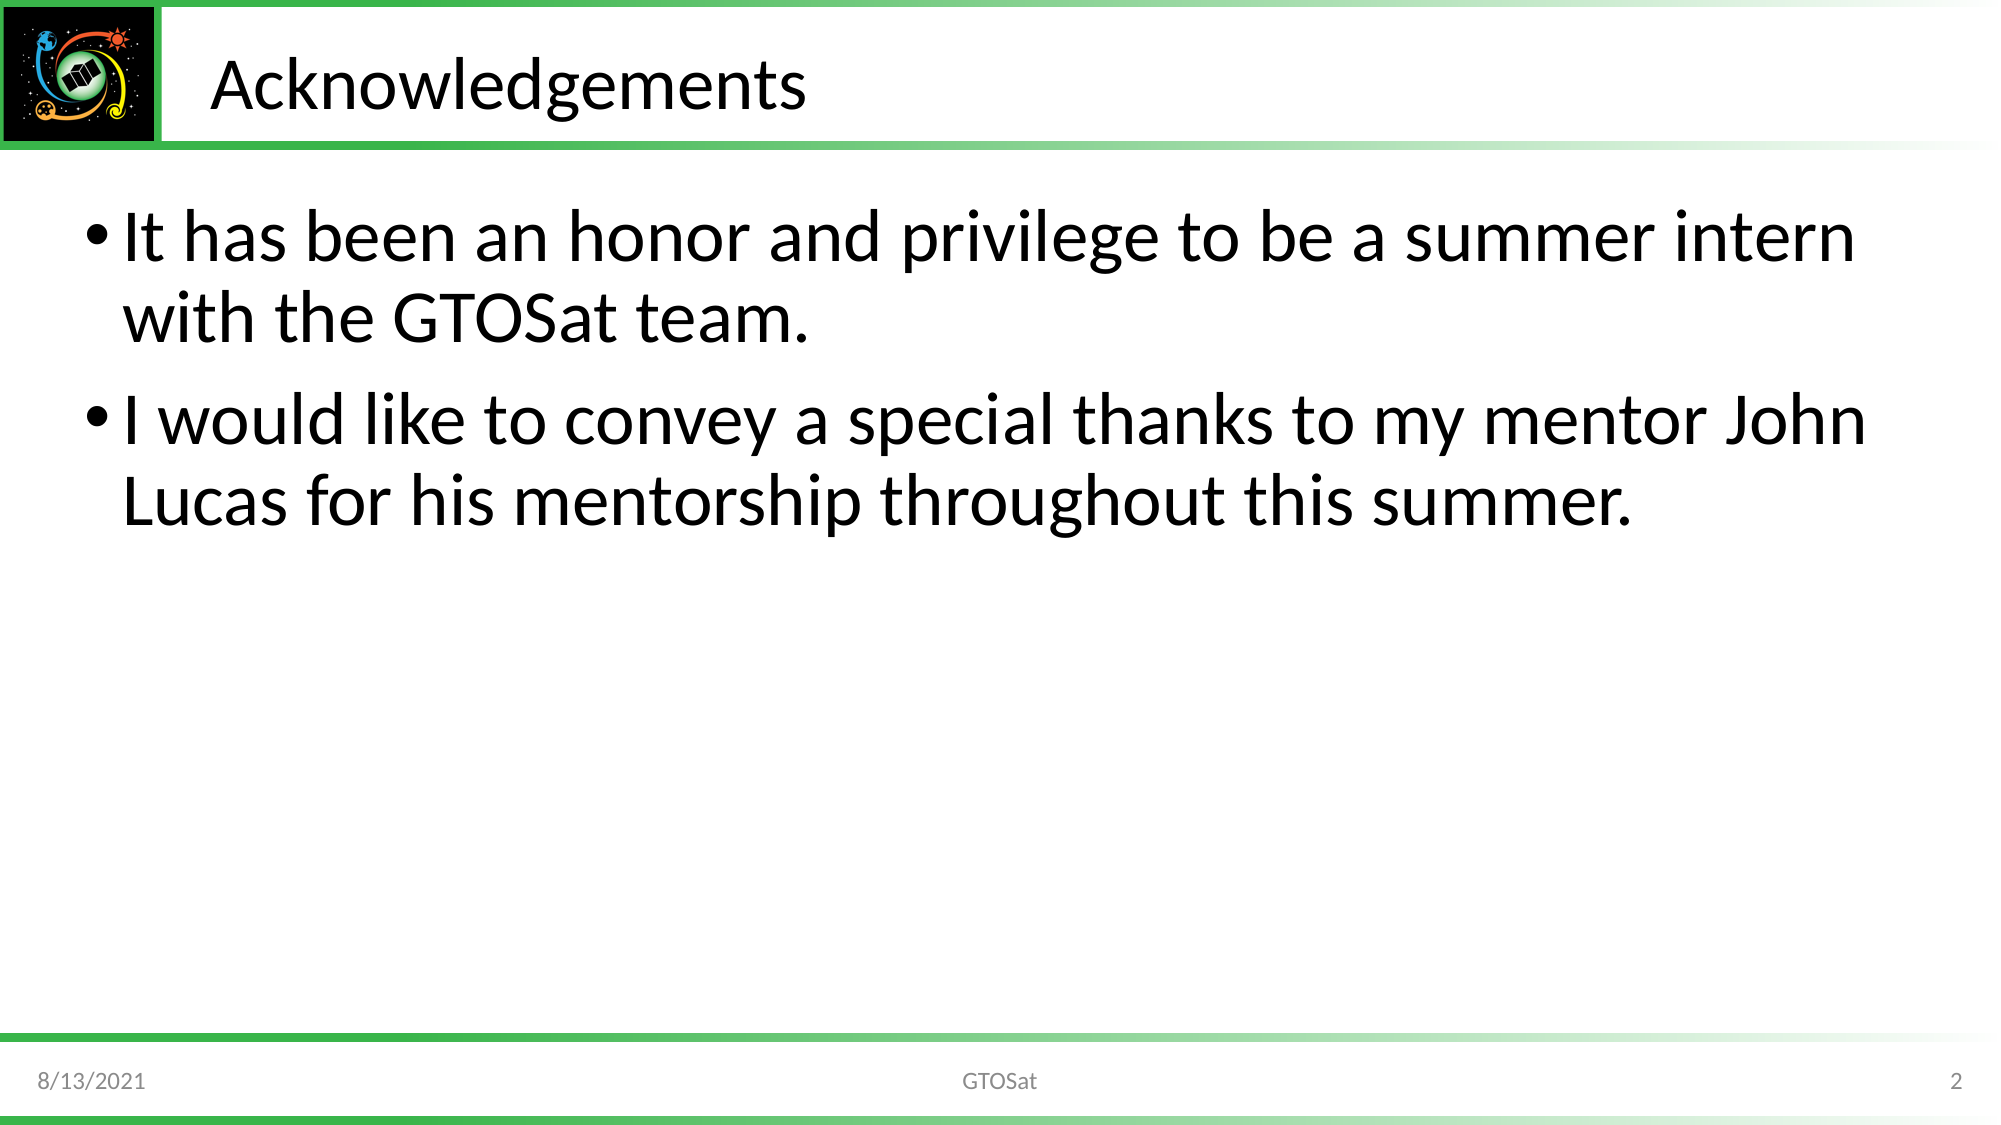

# Acknowledgements
It has been an honor and privilege to be a summer intern with the GTOSat team.
I would like to convey a special thanks to my mentor John Lucas for his mentorship throughout this summer.
8/13/2021
2
GTOSat